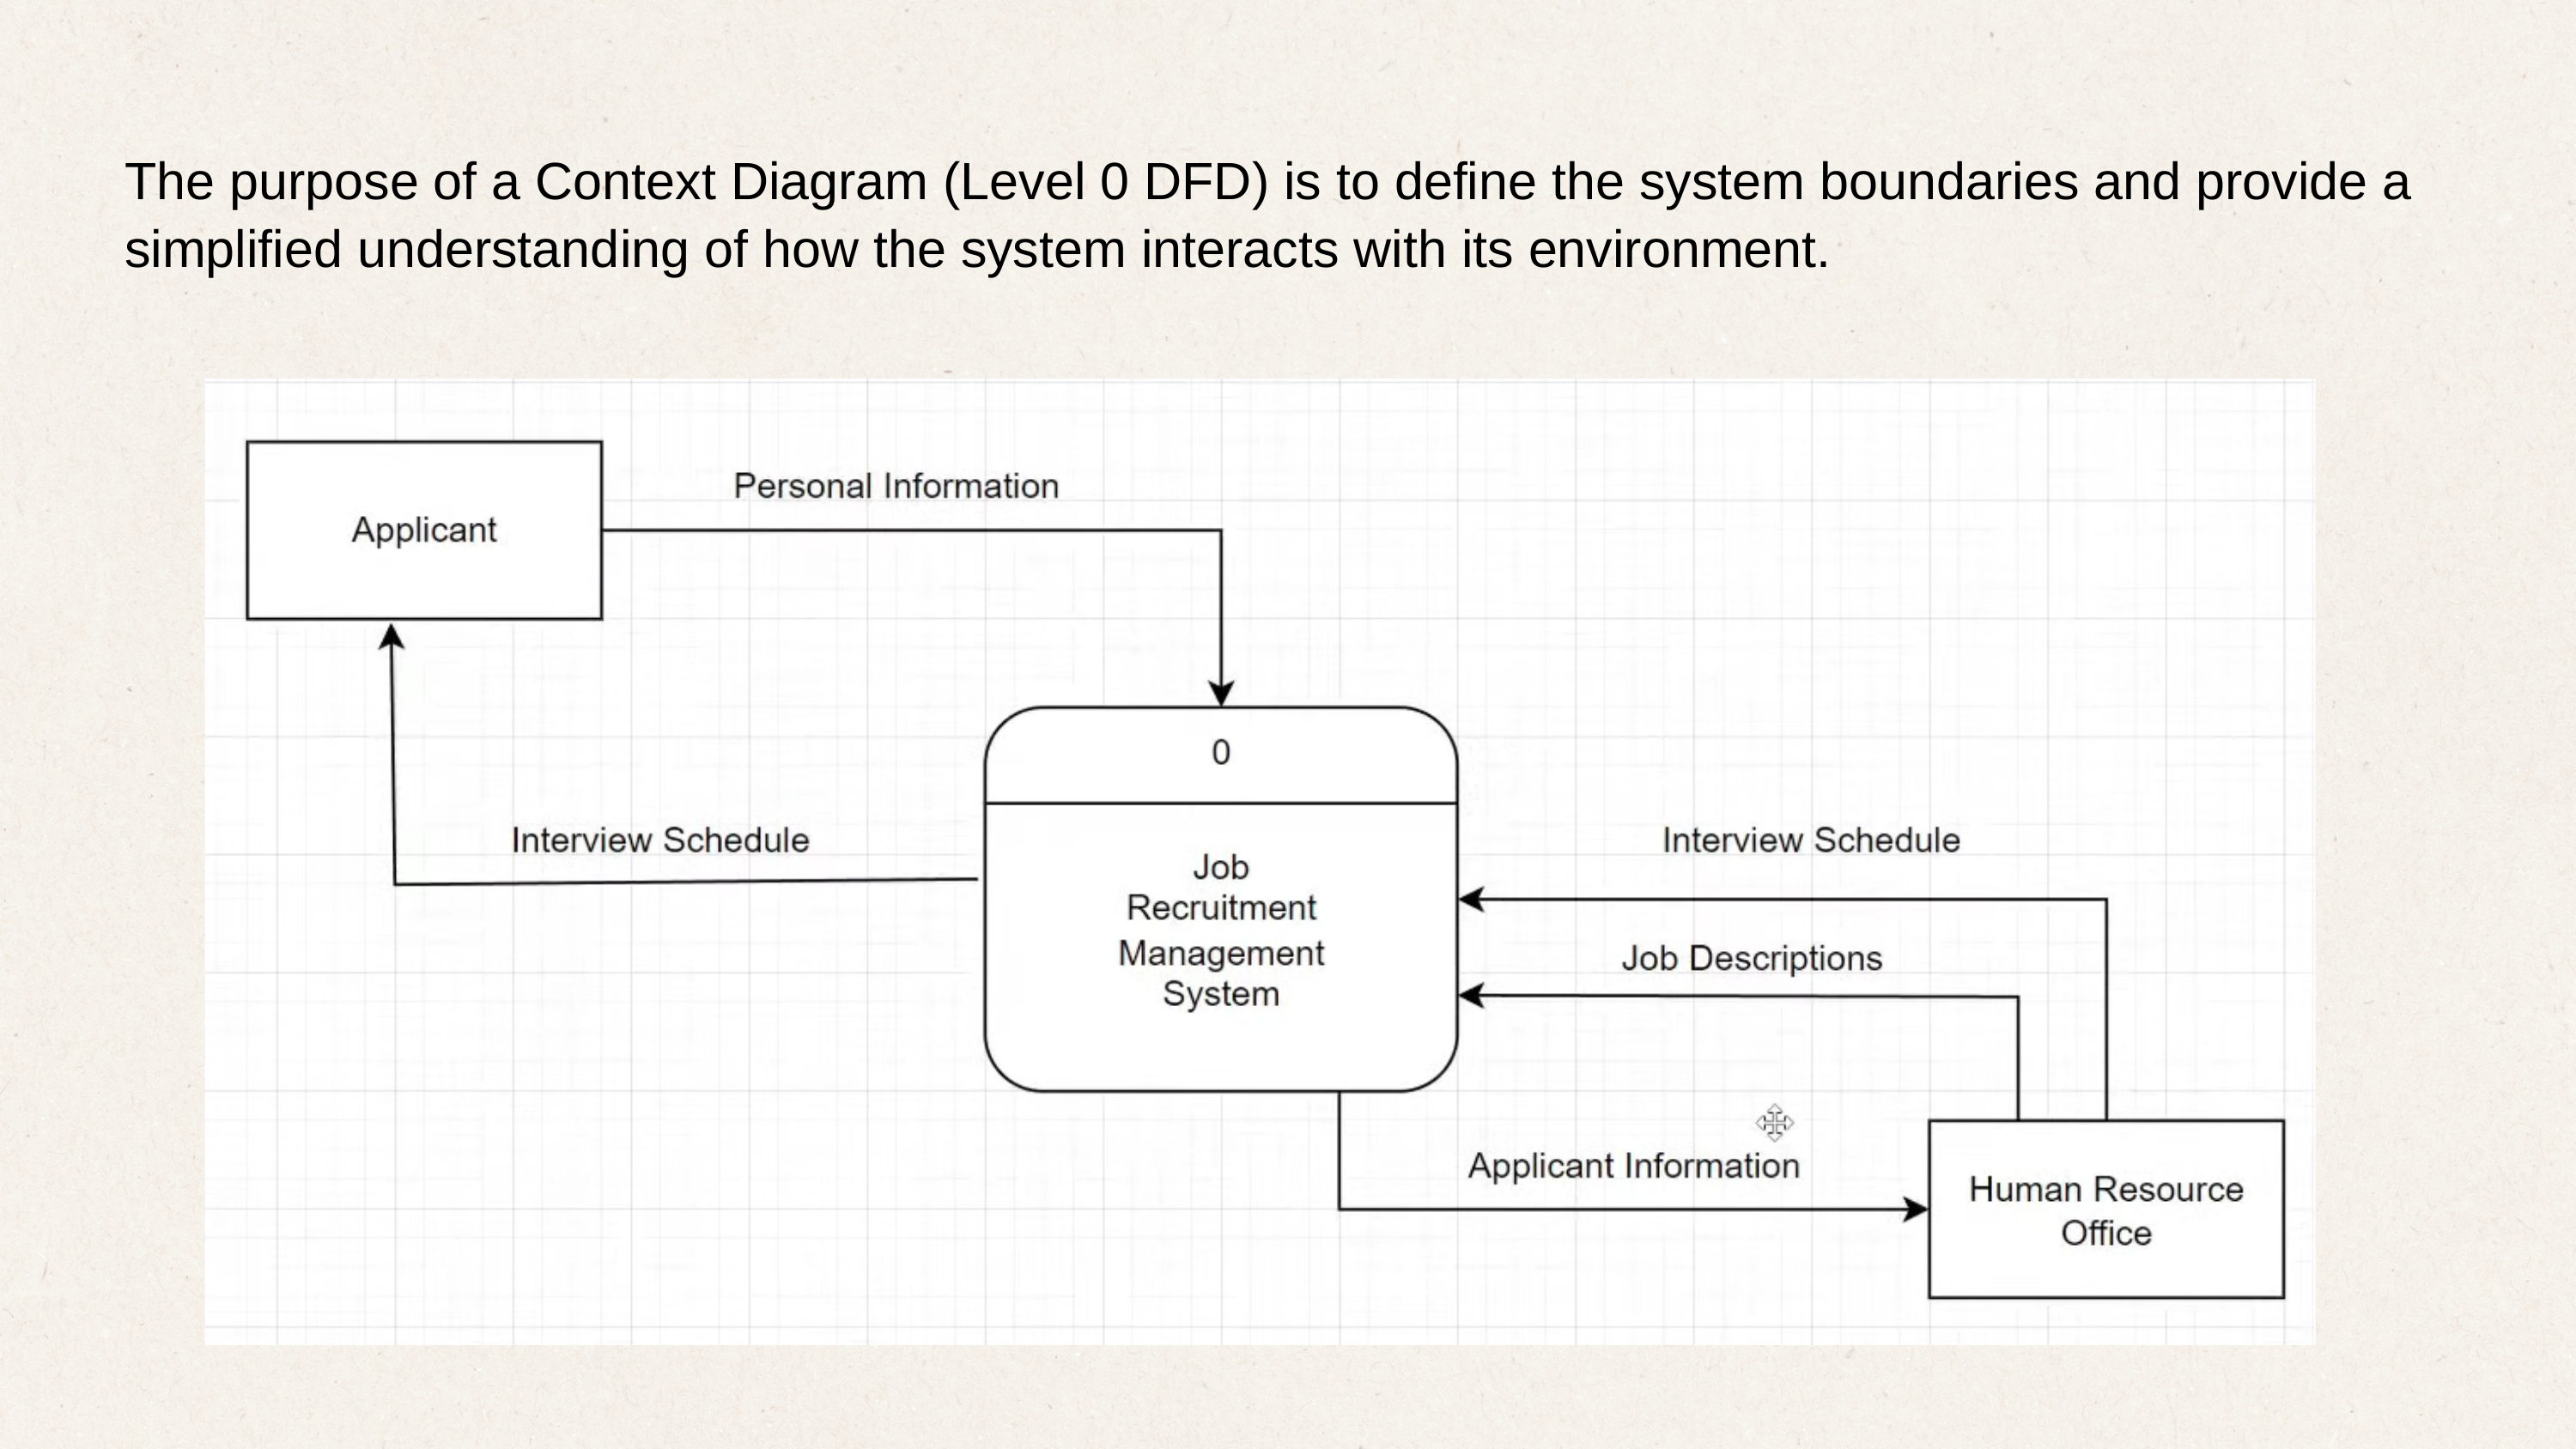

The purpose of a Context Diagram (Level 0 DFD) is to define the system boundaries and provide a simplified understanding of how the system interacts with its environment.